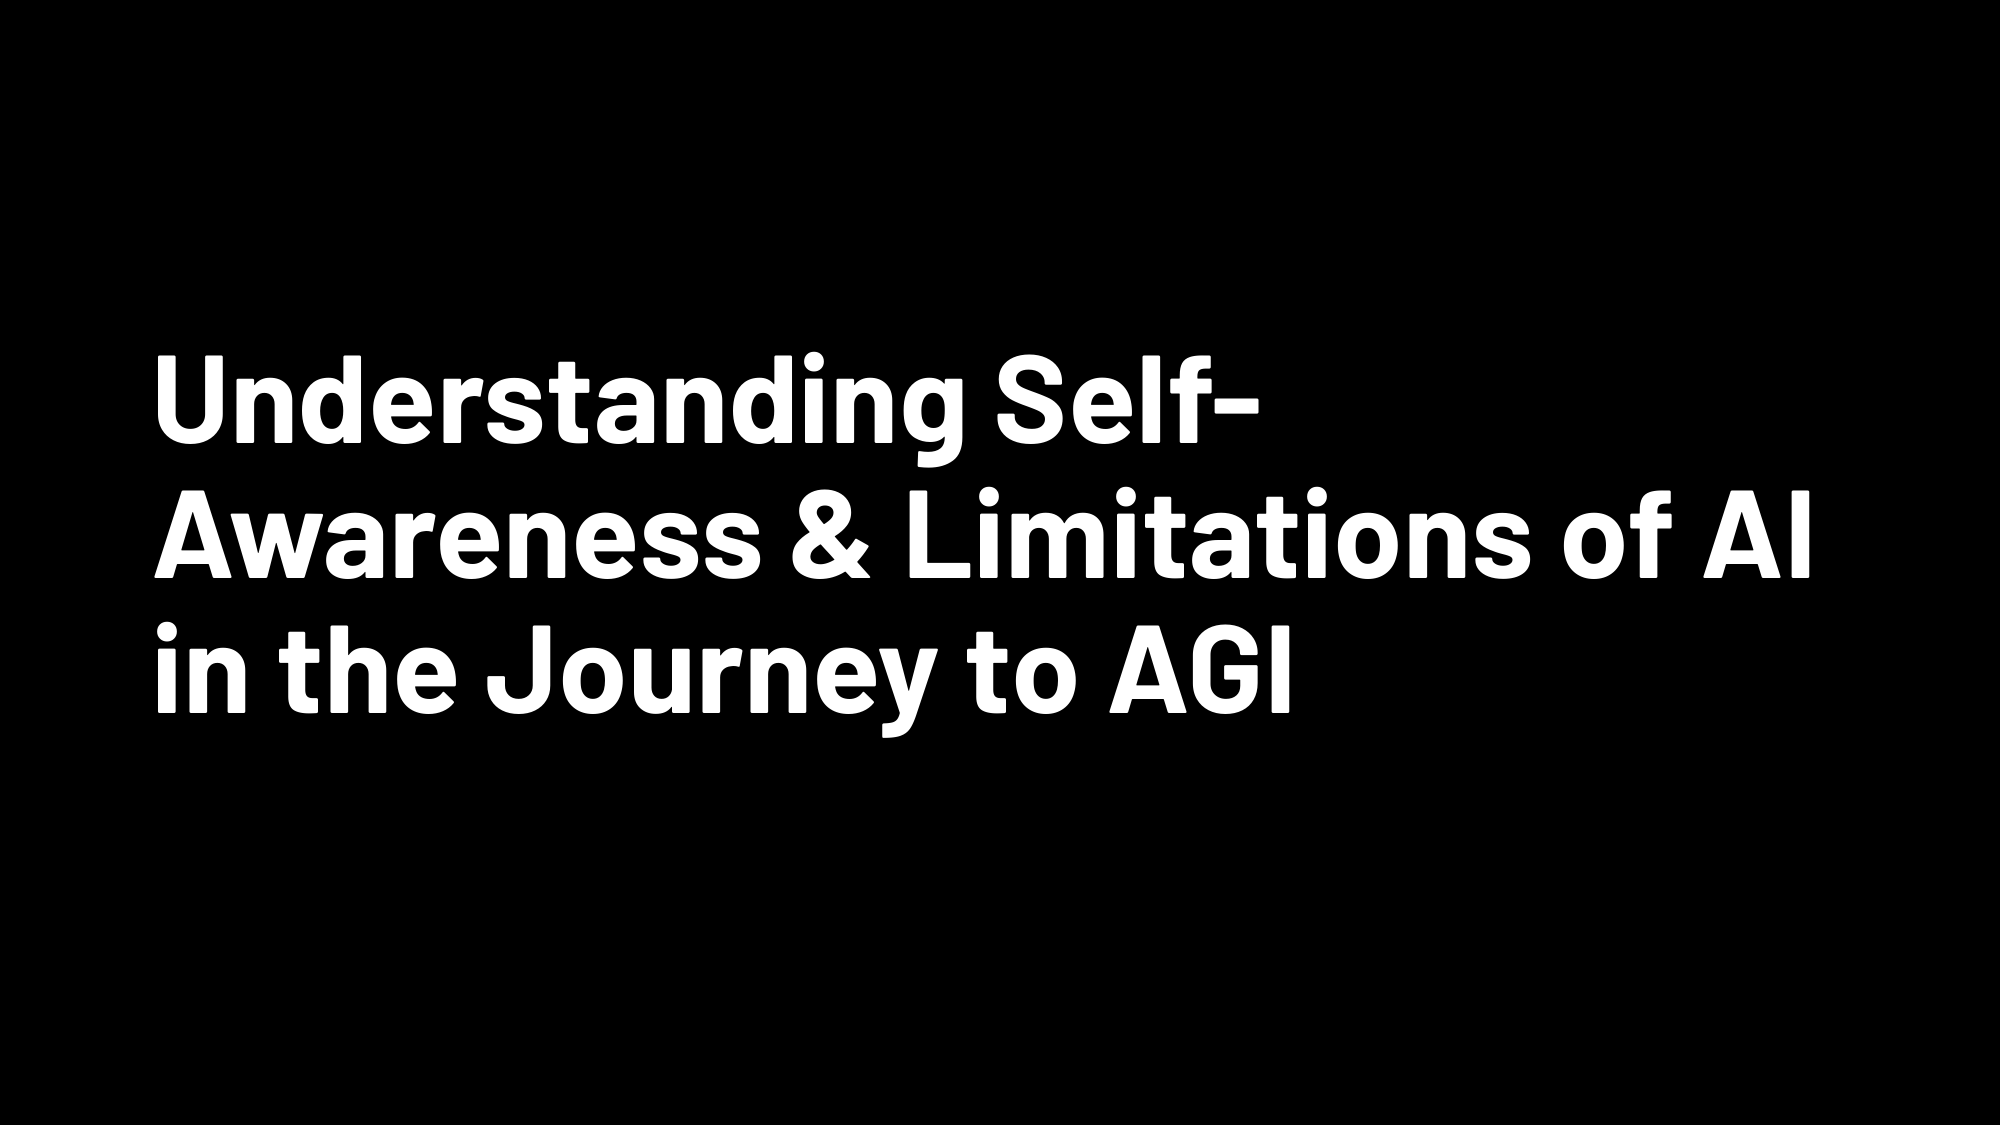

# Understanding Self-Awareness & Limitations of AI in the Journey to AGI